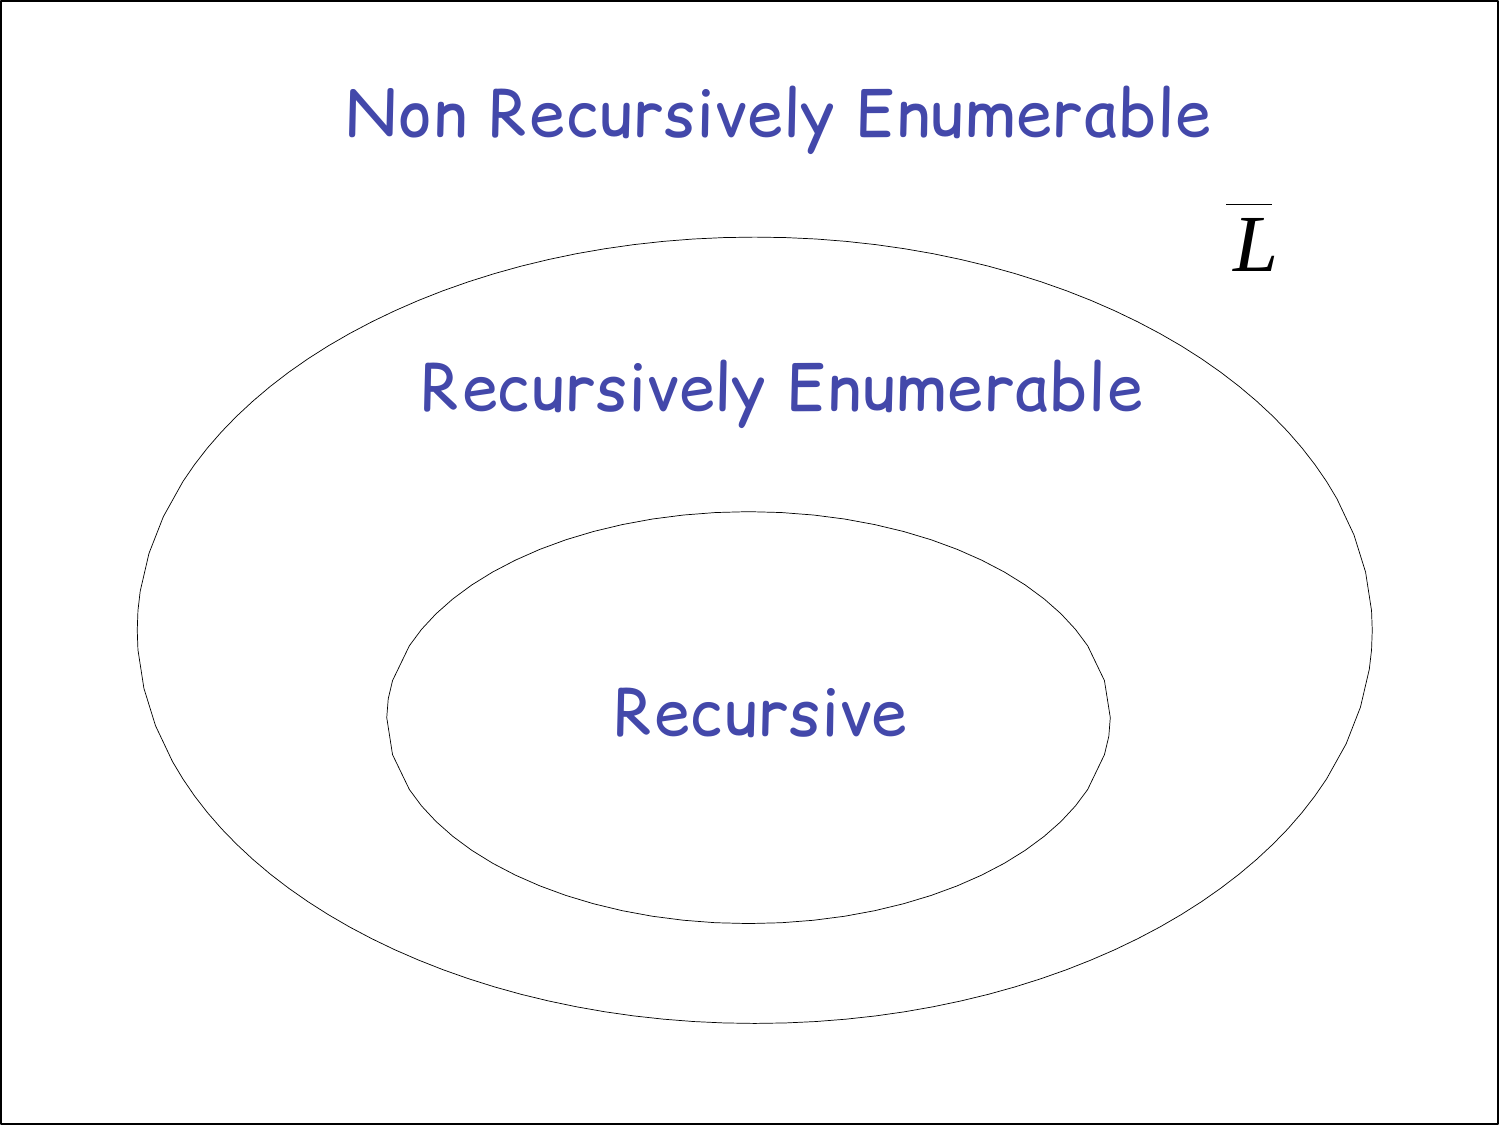

Non Recursively Enumerable
L
Recursively Enumerable

Recursive